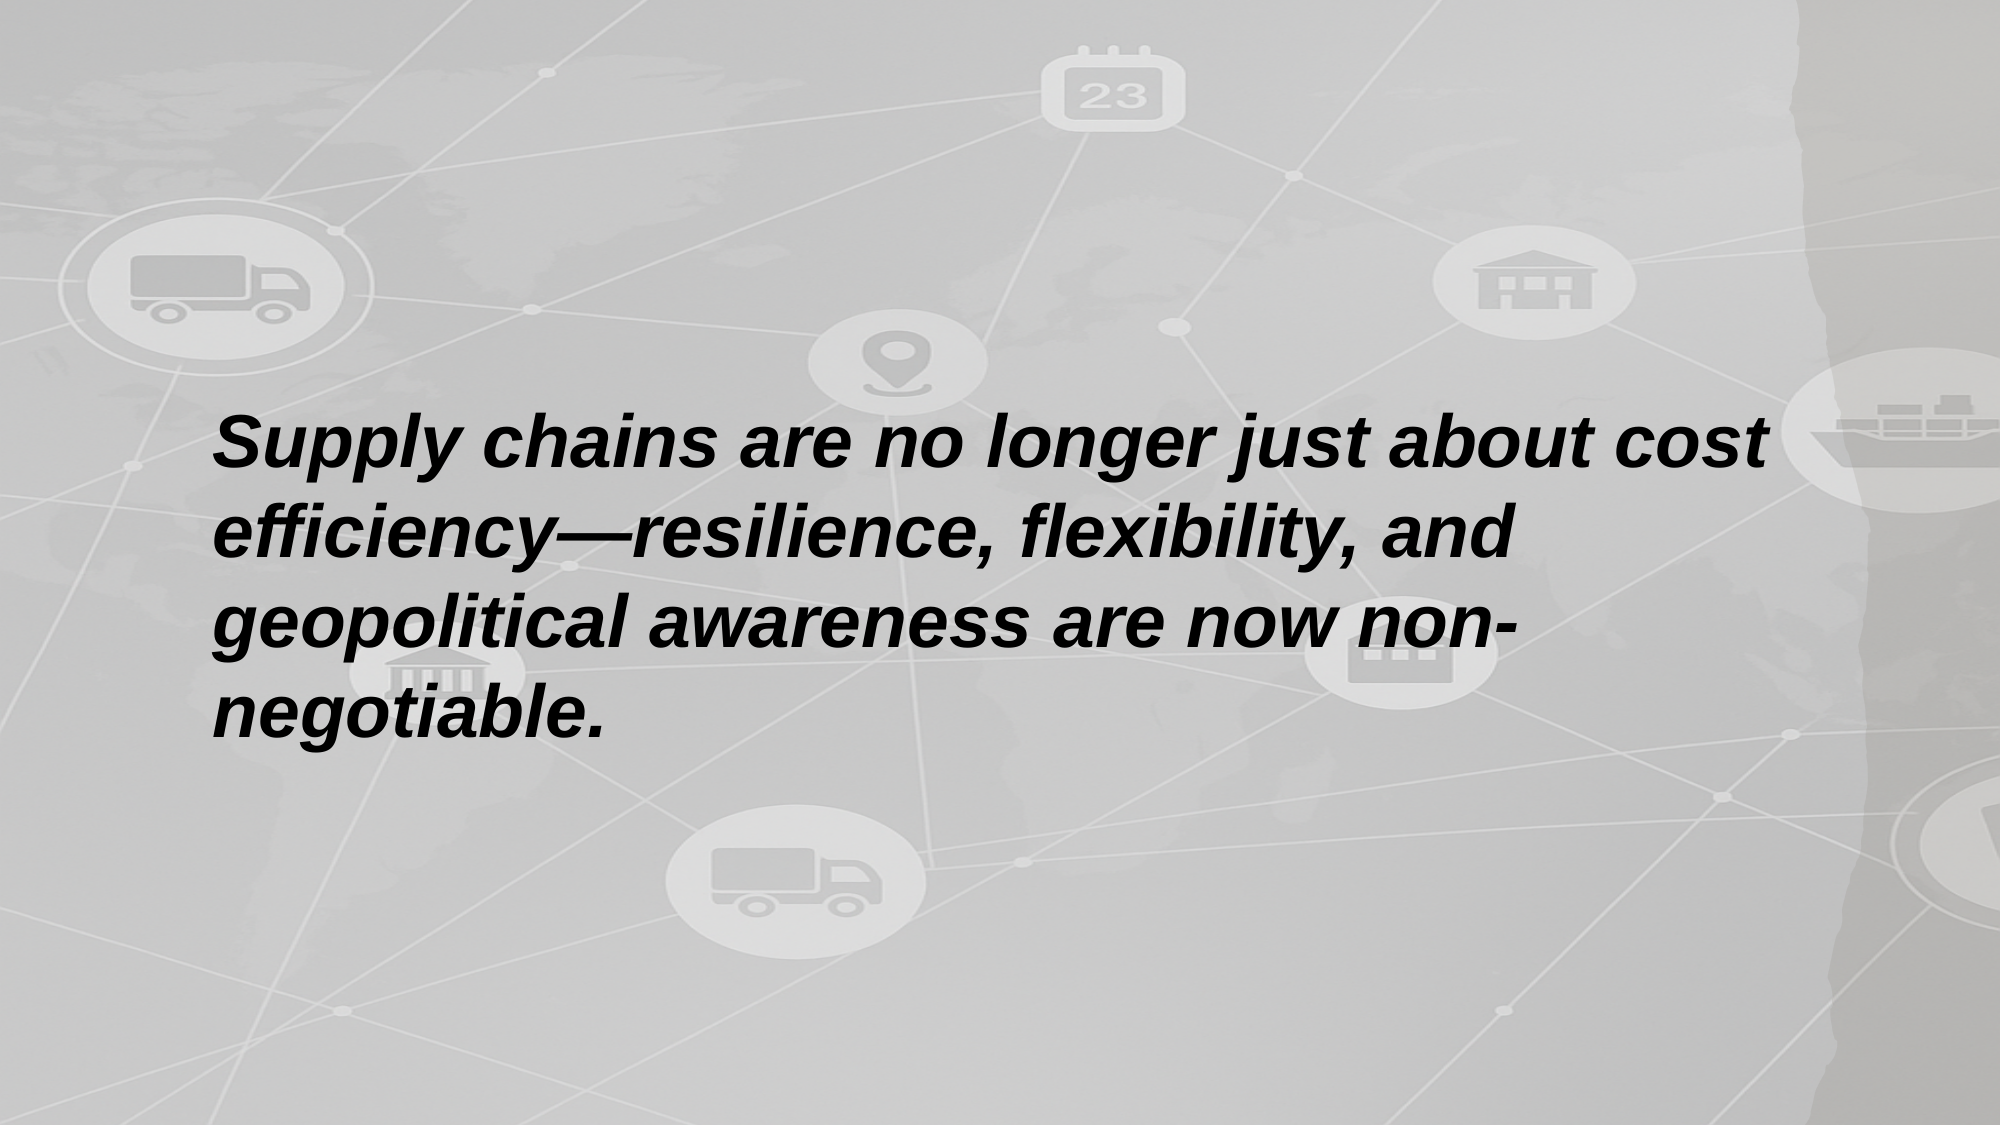

Supply chains are no longer just about cost efficiency—resilience, flexibility, and geopolitical awareness are now non-negotiable.